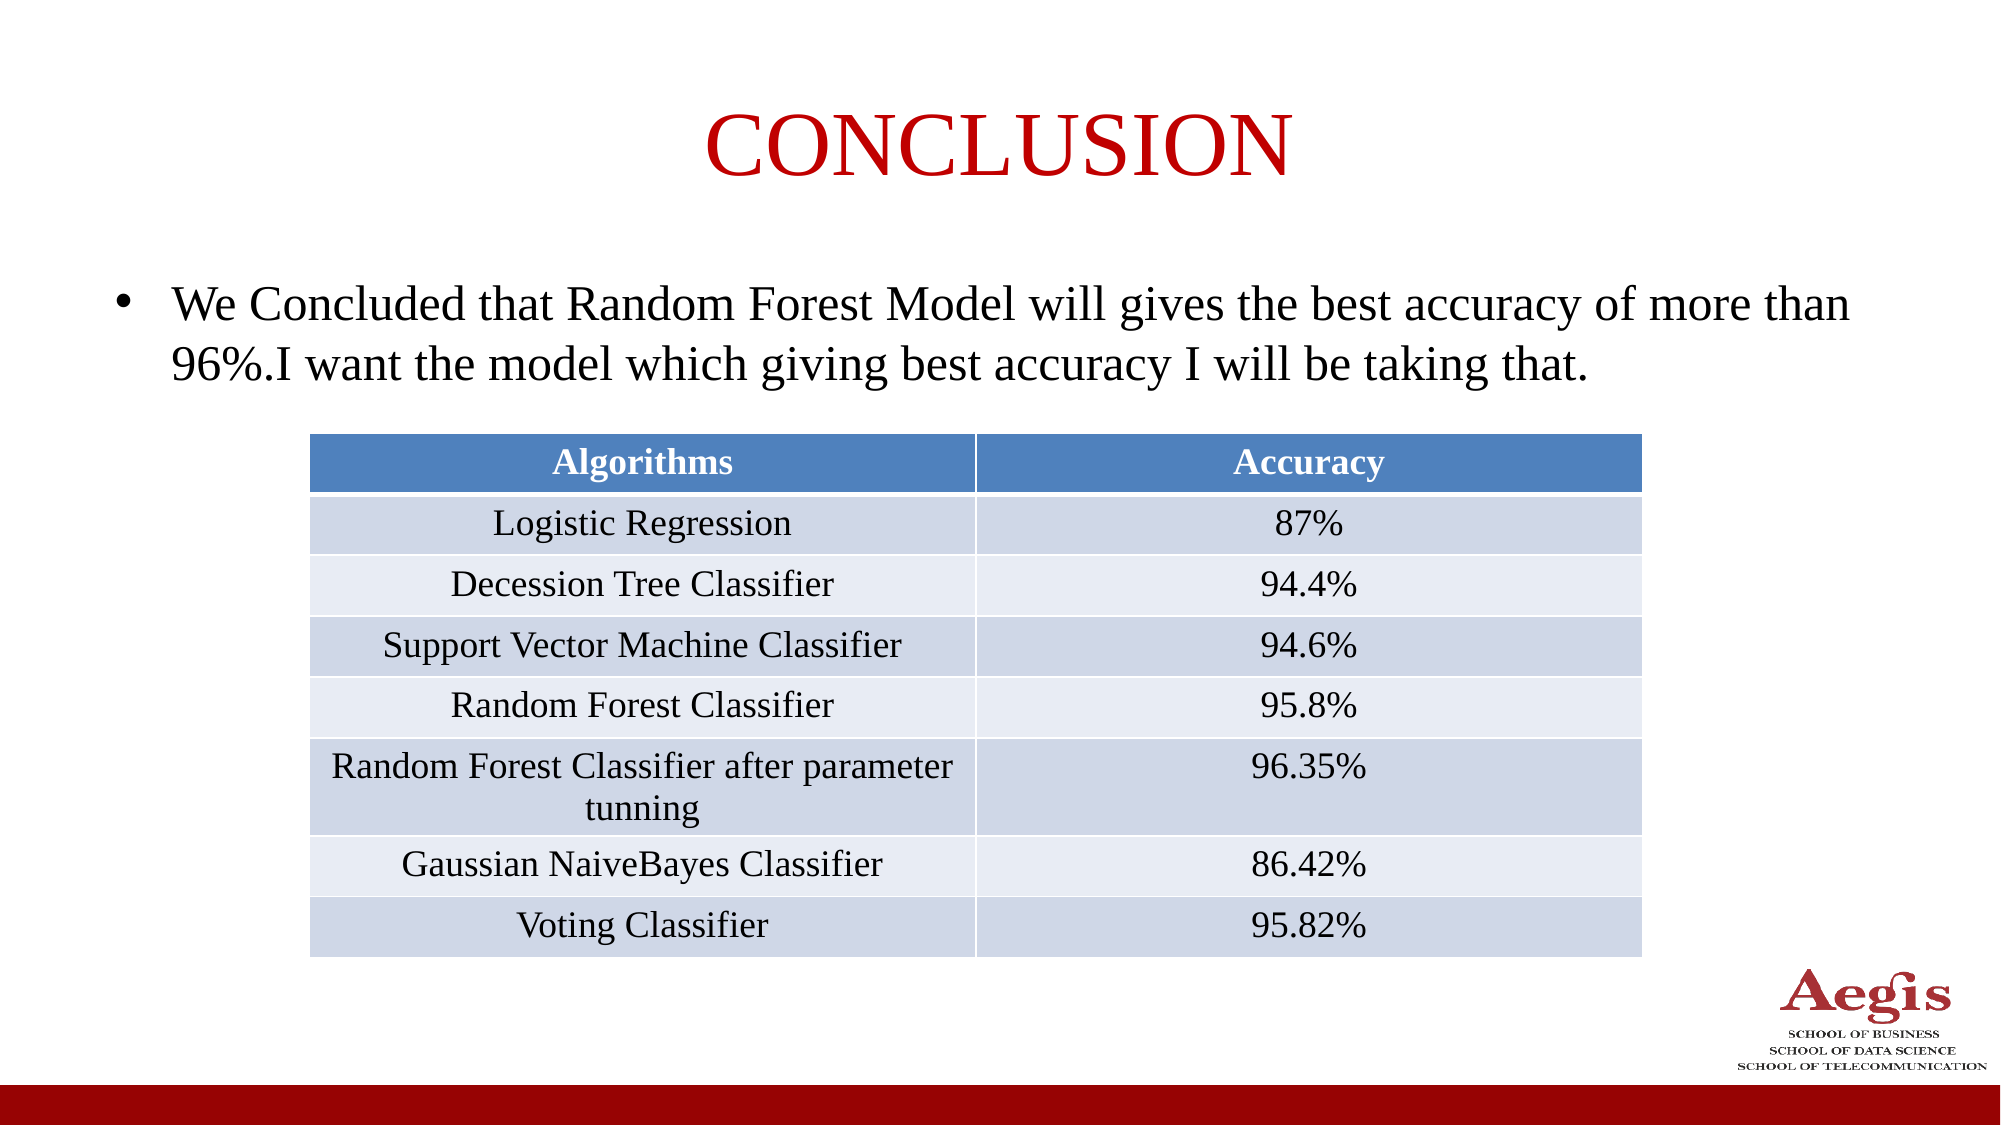

# CONCLUSION
We Concluded that Random Forest Model will gives the best accuracy of more than 96%.I want the model which giving best accuracy I will be taking that.

| Algorithms | Accuracy |
| --- | --- |
| Logistic Regression | 87% |
| Decession Tree Classifier | 94.4% |
| Support Vector Machine Classifier | 94.6% |
| Random Forest Classifier | 95.8% |
| Random Forest Classifier after parameter tunning | 96.35% |
| Gaussian NaiveBayes Classifier | 86.42% |
| Voting Classifier | 95.82% |